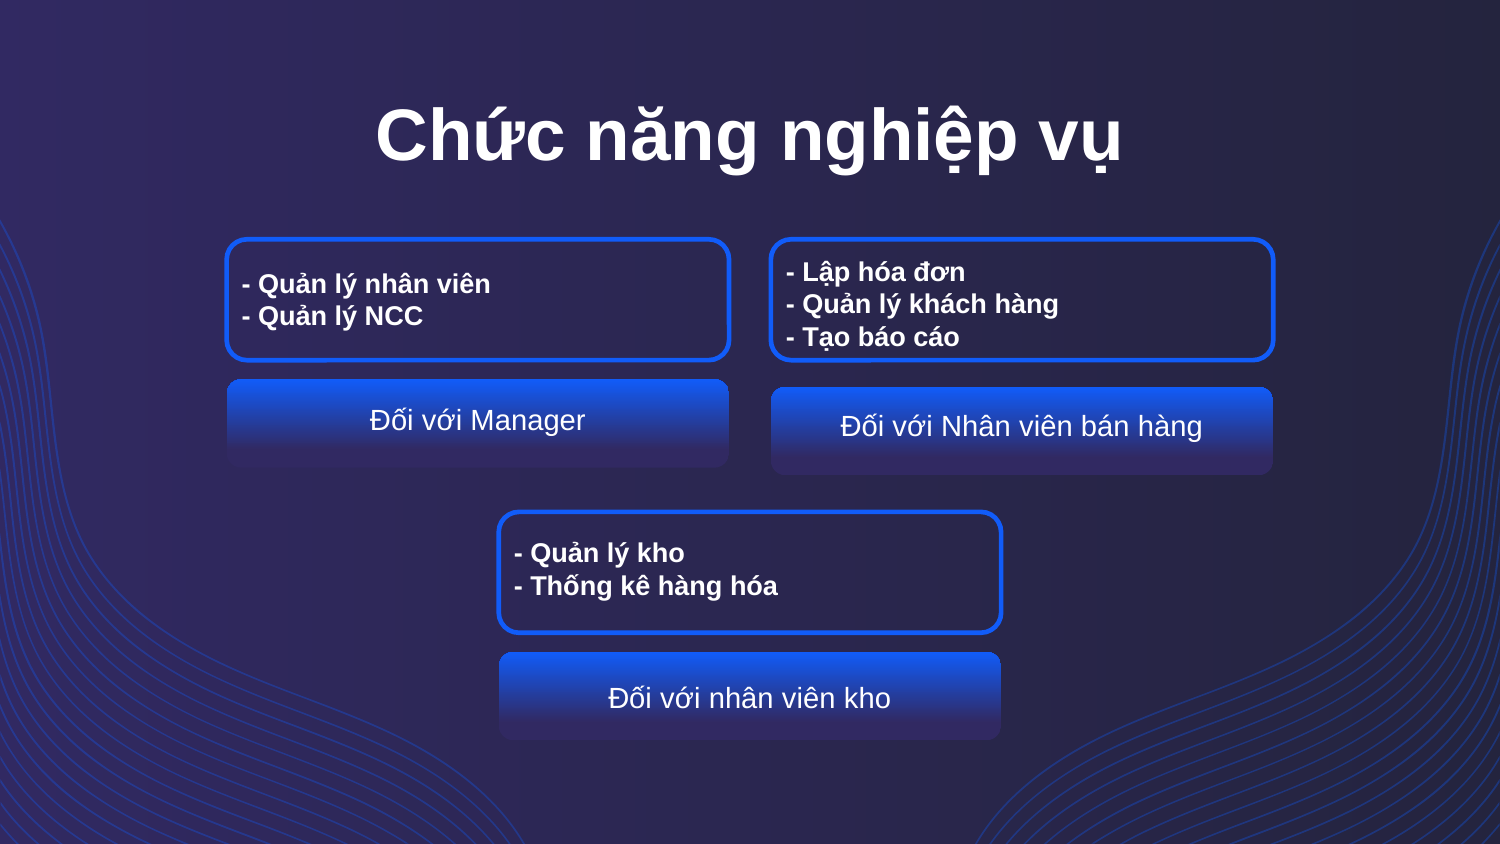

Chức năng nghiệp vụ
- Lập hóa đơn
- Quản lý khách hàng
- Tạo báo cáo
# - Quản lý nhân viên - Quản lý NCC
Đối với Manager
Đối với Nhân viên bán hàng
- Quản lý kho
- Thống kê hàng hóa
Đối với nhân viên kho